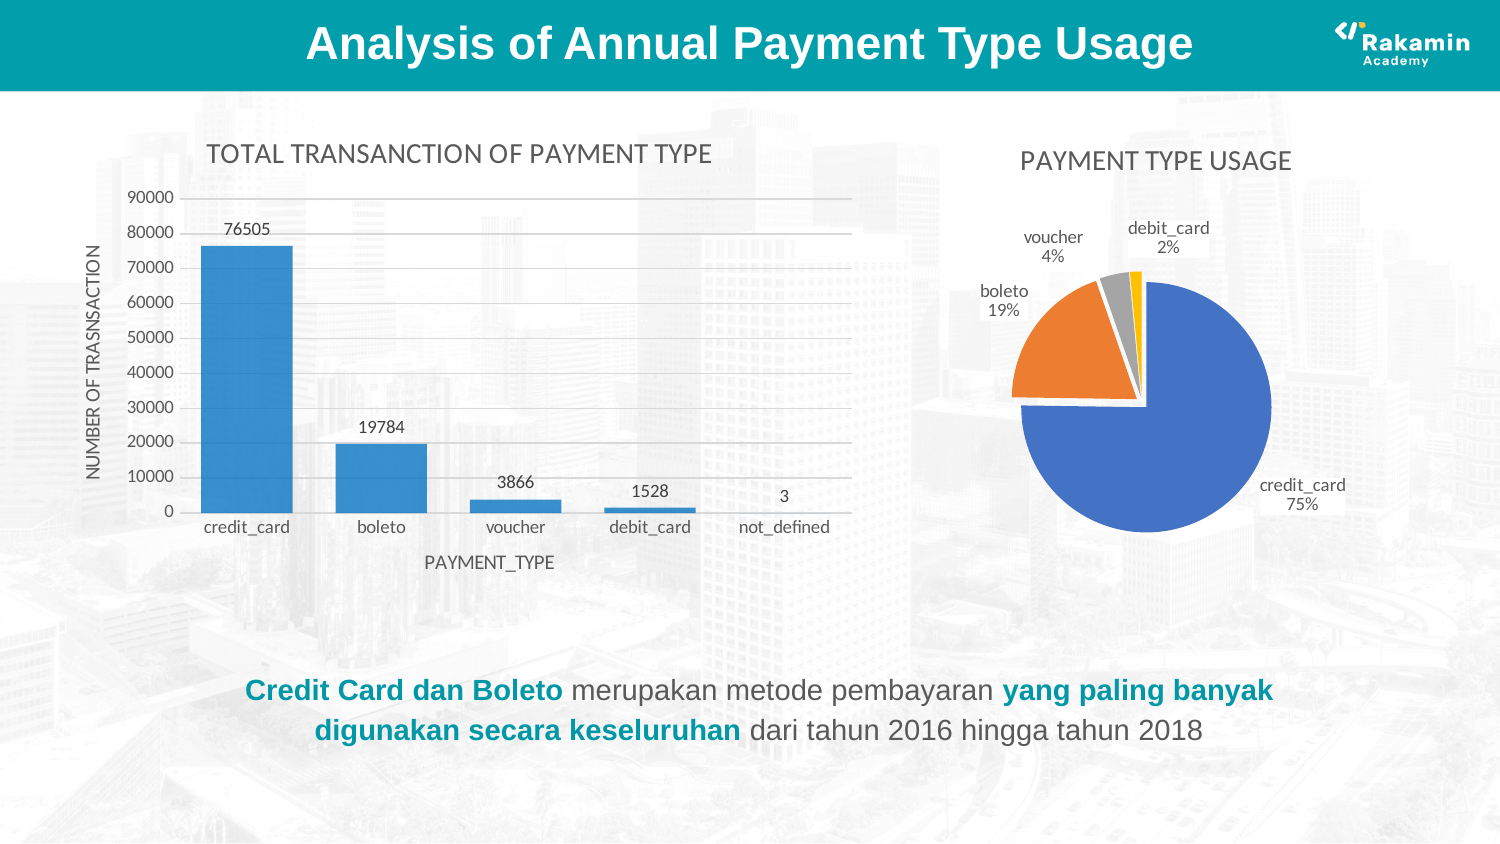

# Analysis of Annual Payment Type Usage

### Chart: TOTAL TRANSANCTION OF PAYMENT TYPE

| Category | number_transaction |
|---|---|
| credit_card | 76505.0 |
| boleto | 19784.0 |
| voucher | 3866.0 |
| debit_card | 1528.0 |
| not_defined | 3.0 |

### Chart: PAYMENT TYPE USAGE

| Category |  |
|---|---|
| credit_card | 75.23651240092049 |
| boleto | 19.455972306905572 |
| voucher | 3.8018999665637354 |
| debit_card | 1.5026650669708712 |
Credit Card dan Boleto merupakan metode pembayaran yang paling banyak digunakan secara keseluruhan dari tahun 2016 hingga tahun 2018